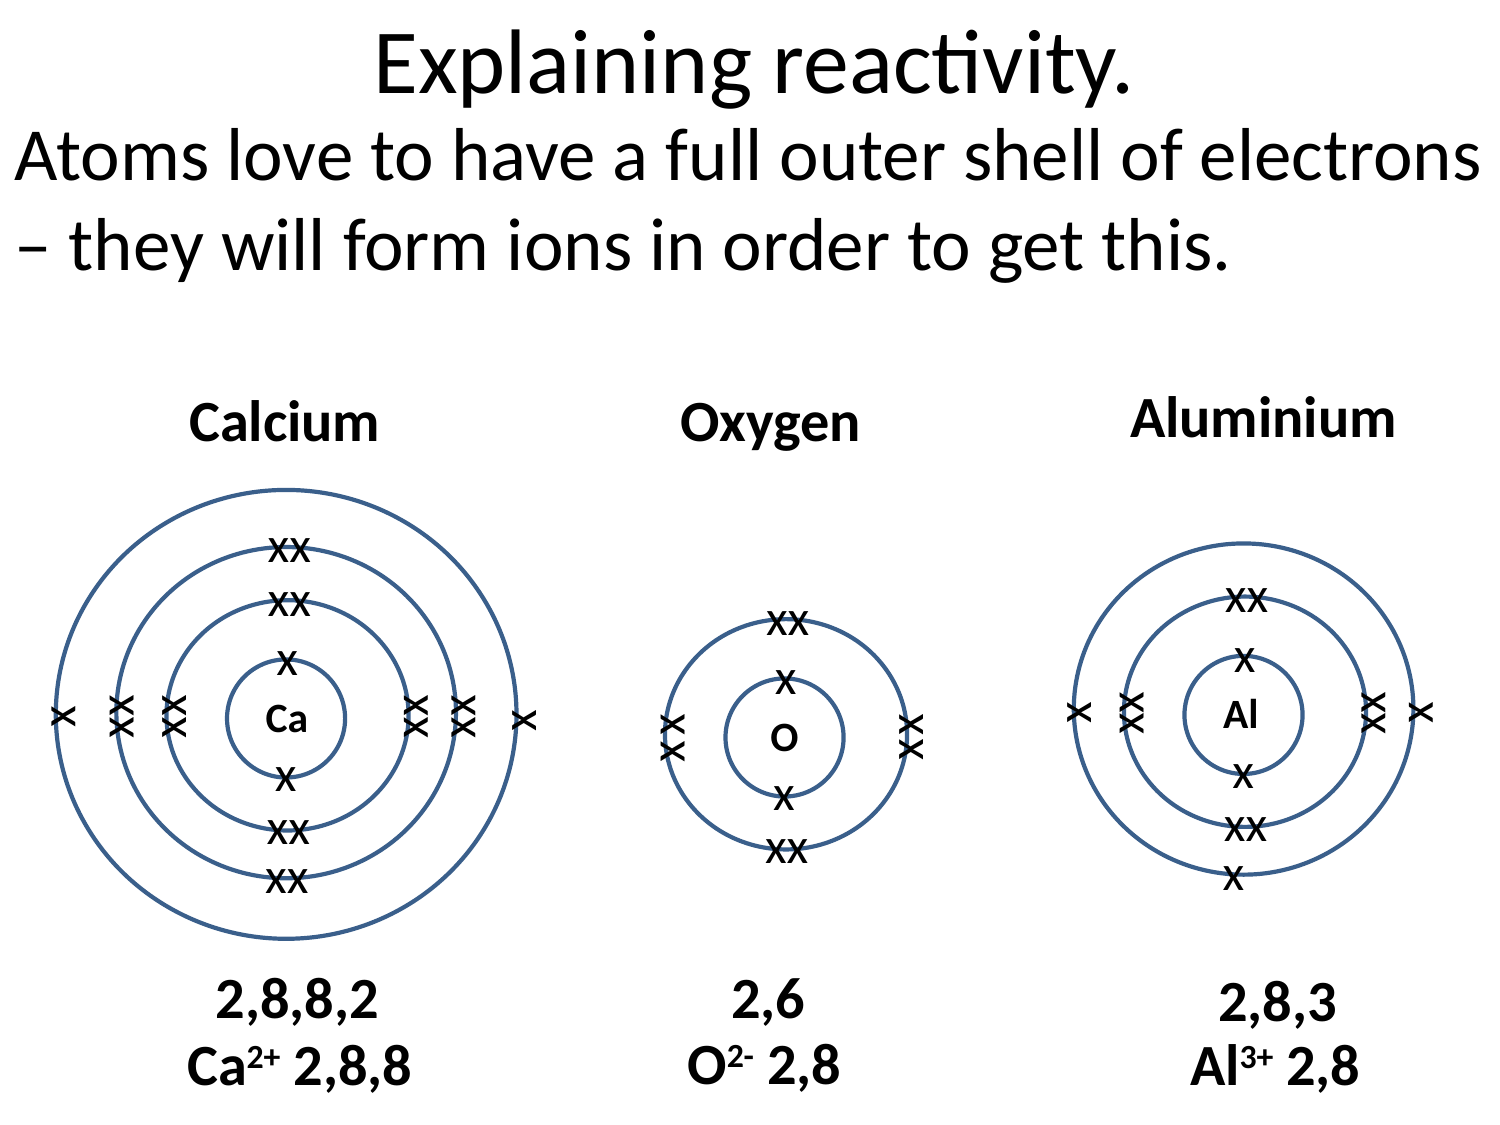

# Explaining reactivity.
Atoms love to have a full outer shell of electrons – they will form ions in order to get this.
Aluminium
 Oxygen
 Calcium

xx

xx
xx
xx

x
x

x

x
x
xx
xx
xx
xx

x
xx
xx
Al
x
Ca
x
x
O
x
x
x
x
x
xx
xx
xx
x
xx
2,8,8,2
2,6
 2,8,3
 O2- 2,8
Ca2+ 2,8,8
 Al3+ 2,8